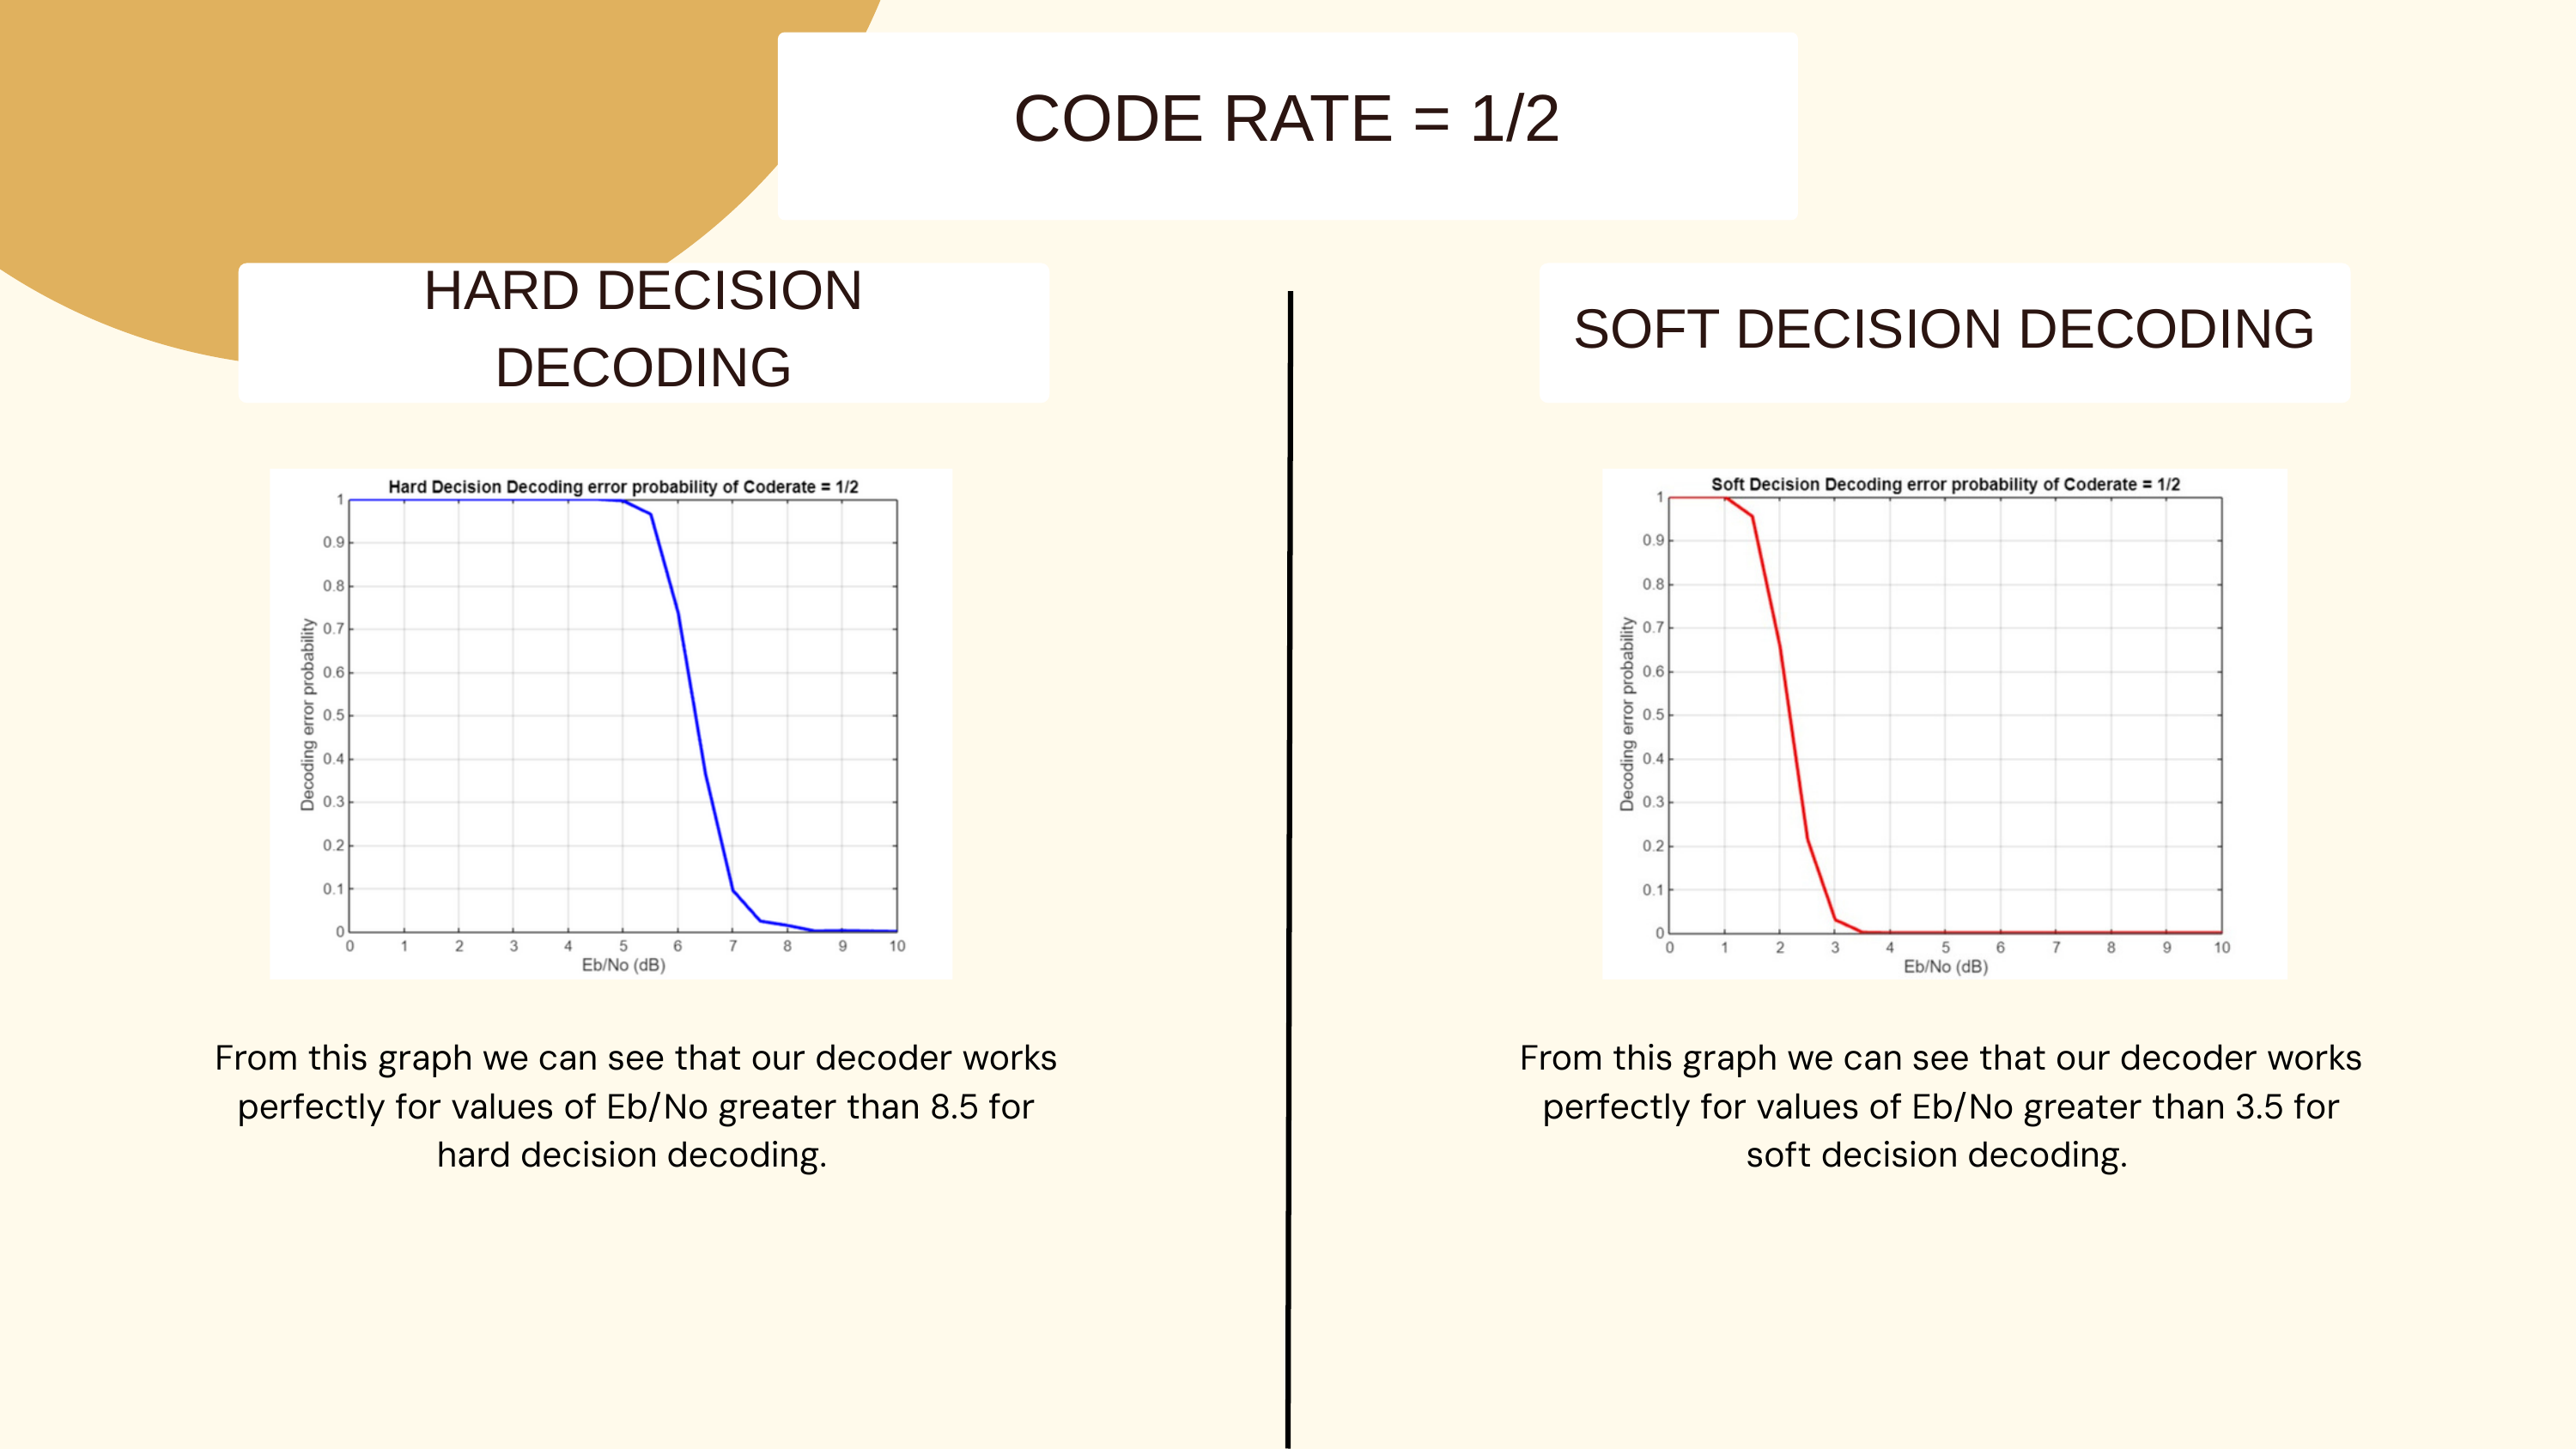

CODE RATE = 1/2

HARD DECISION DECODING

SOFT DECISION DECODING

From this graph we can see that our decoder works perfectly for values of Eb/No greater than 8.5 for hard decision decoding.
From this graph we can see that our decoder works perfectly for values of Eb/No greater than 3.5 for soft decision decoding.